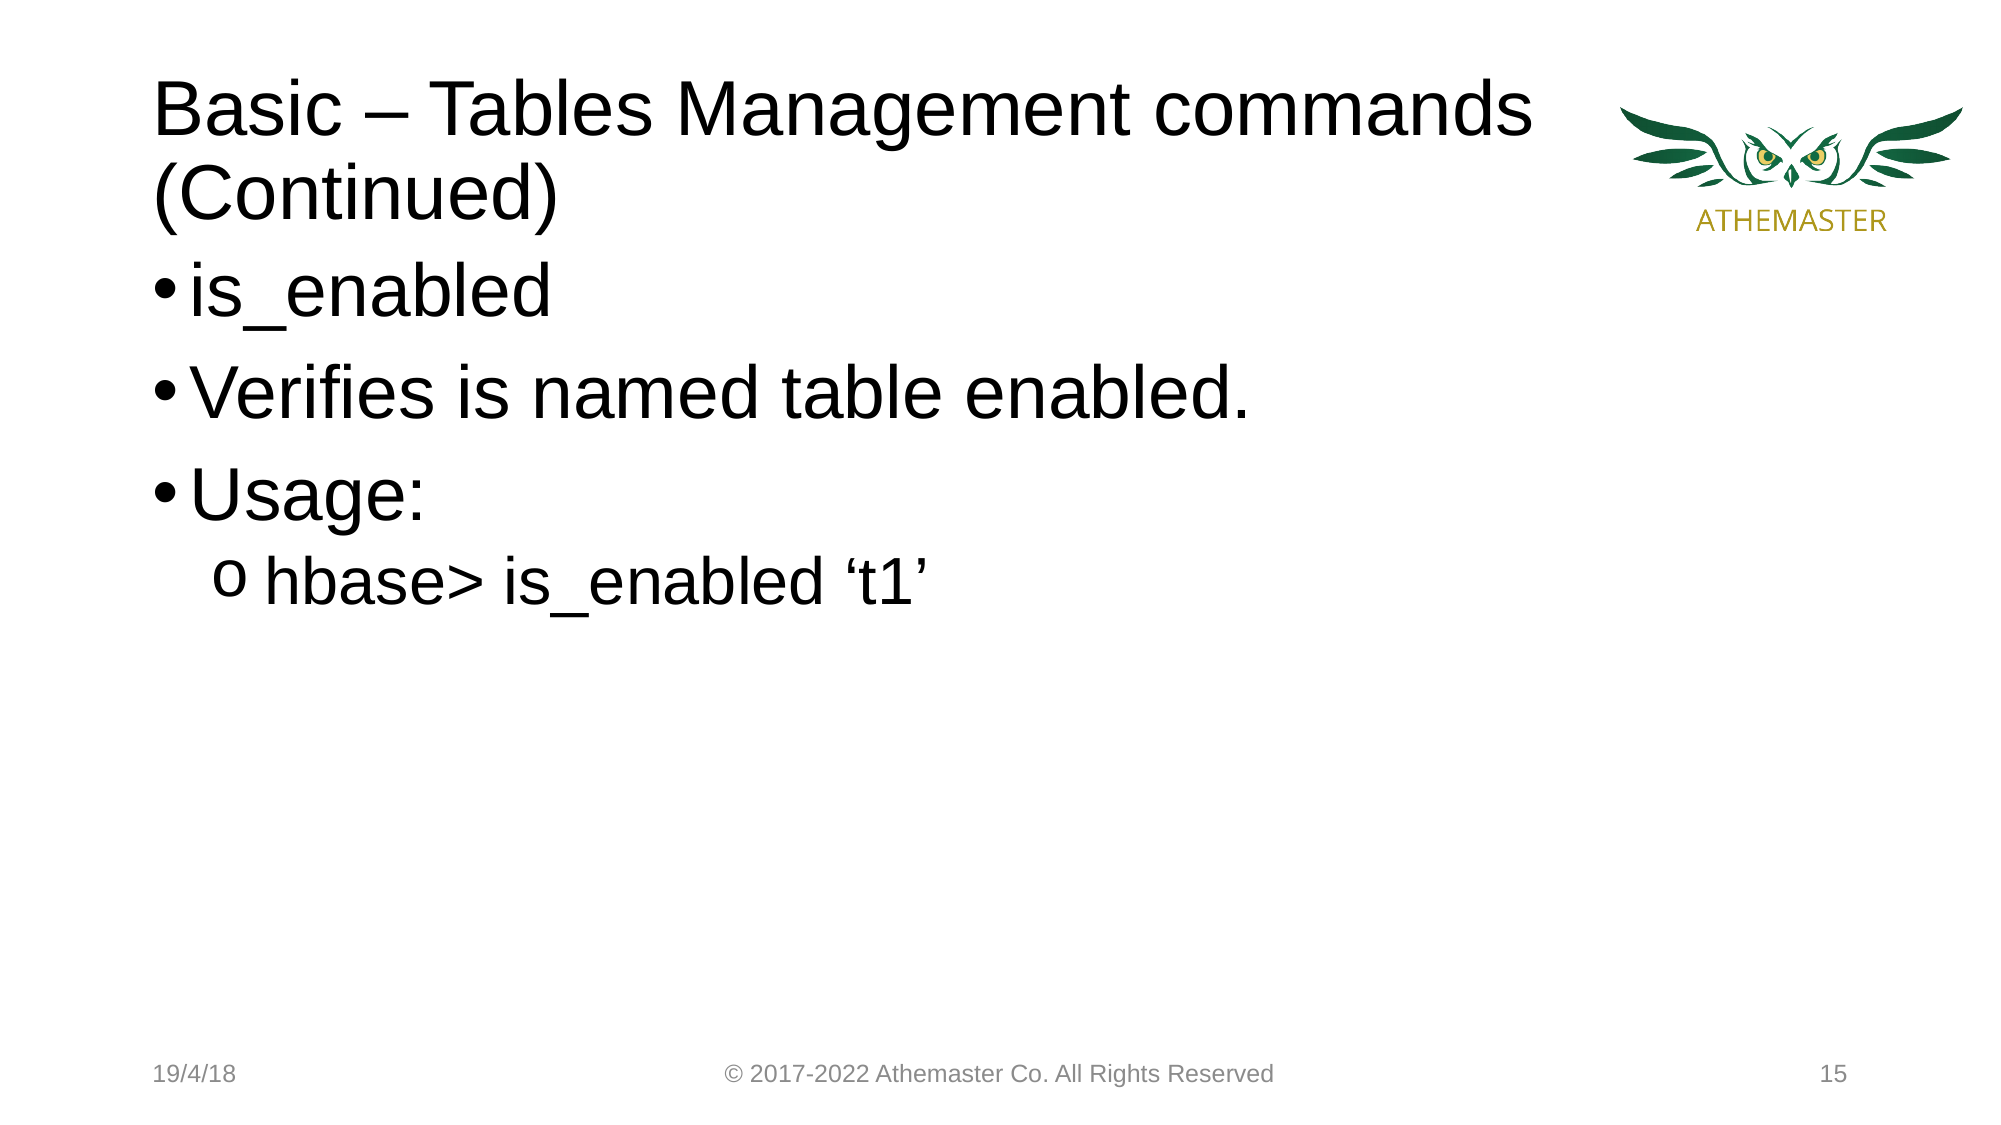

# Basic – Tables Management commands (Continued)
is_enabled
Verifies is named table enabled.
Usage:
hbase> is_enabled ‘t1’
19/4/18
© 2017-2022 Athemaster Co. All Rights Reserved
15